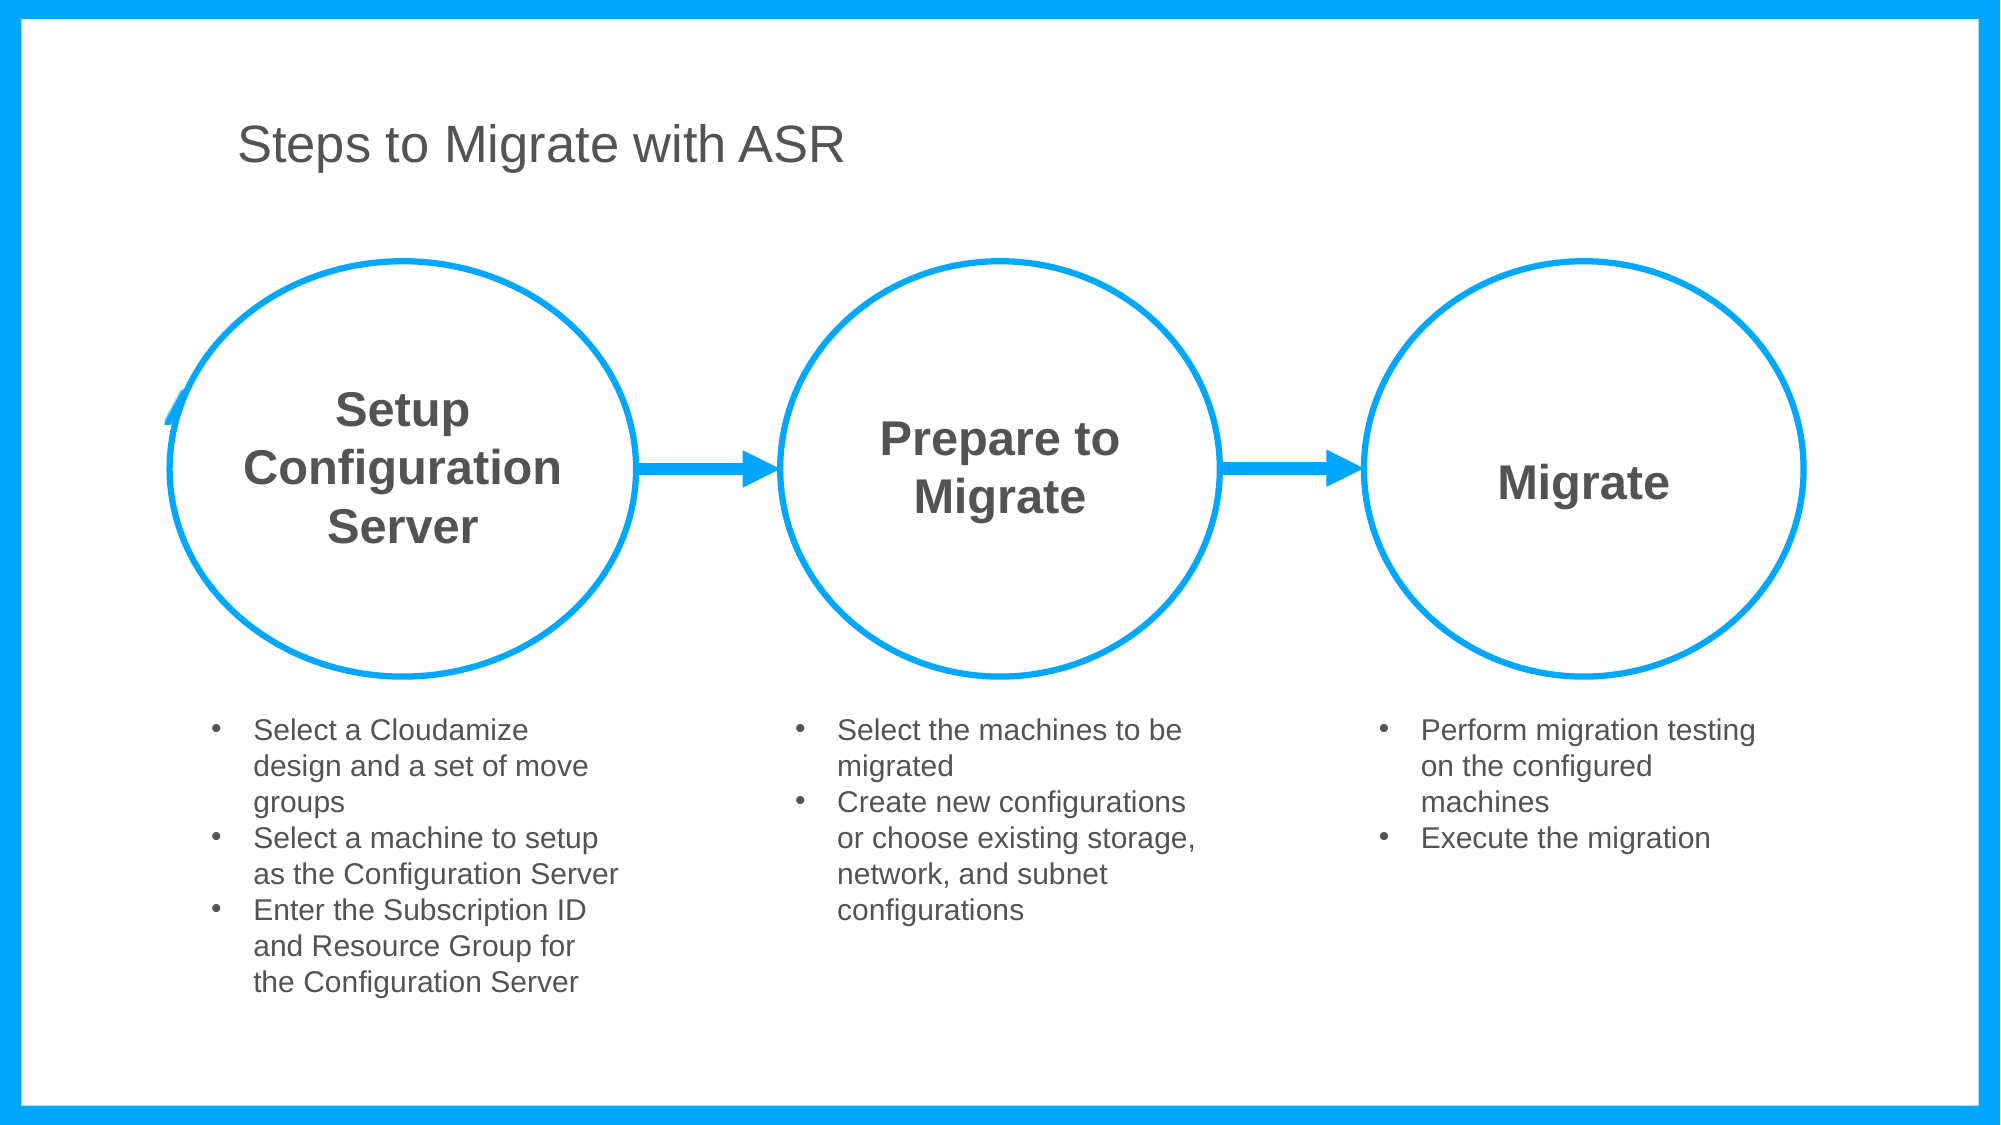

Steps to Migrate with ASR
Setup Configuration Server
Prepare to Migrate
Migrate
Select the machines to be migrated
Create new configurations or choose existing storage, network, and subnet configurations

Perform migration testing on the configured machines
Execute the migration

Select a Cloudamize design and a set of move groups
Select a machine to setup as the Configuration Server
Enter the Subscription ID and Resource Group for the Configuration Server